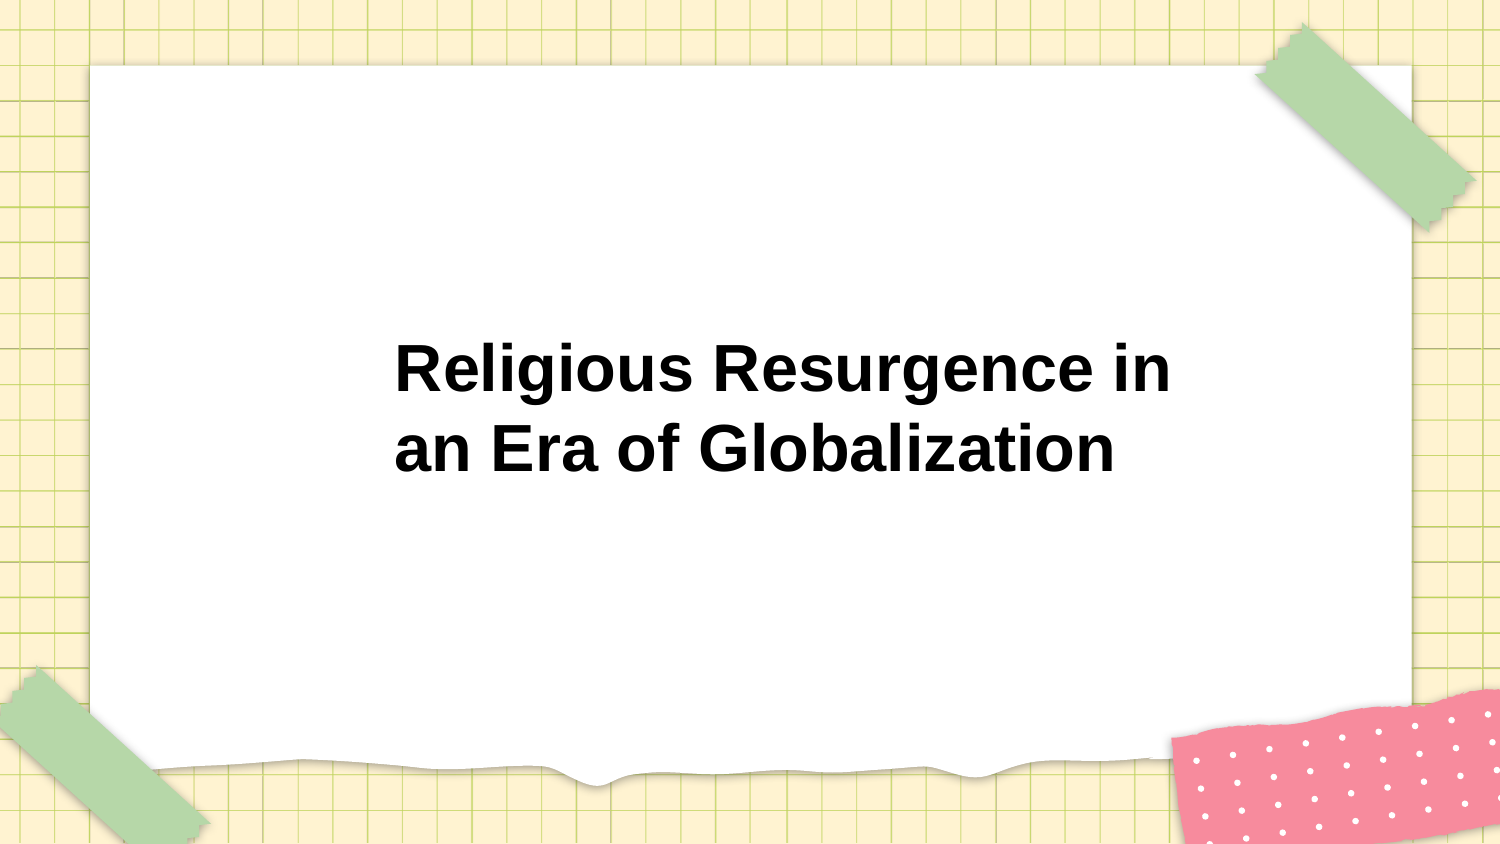

Religious Resurgence in an Era of Globalization